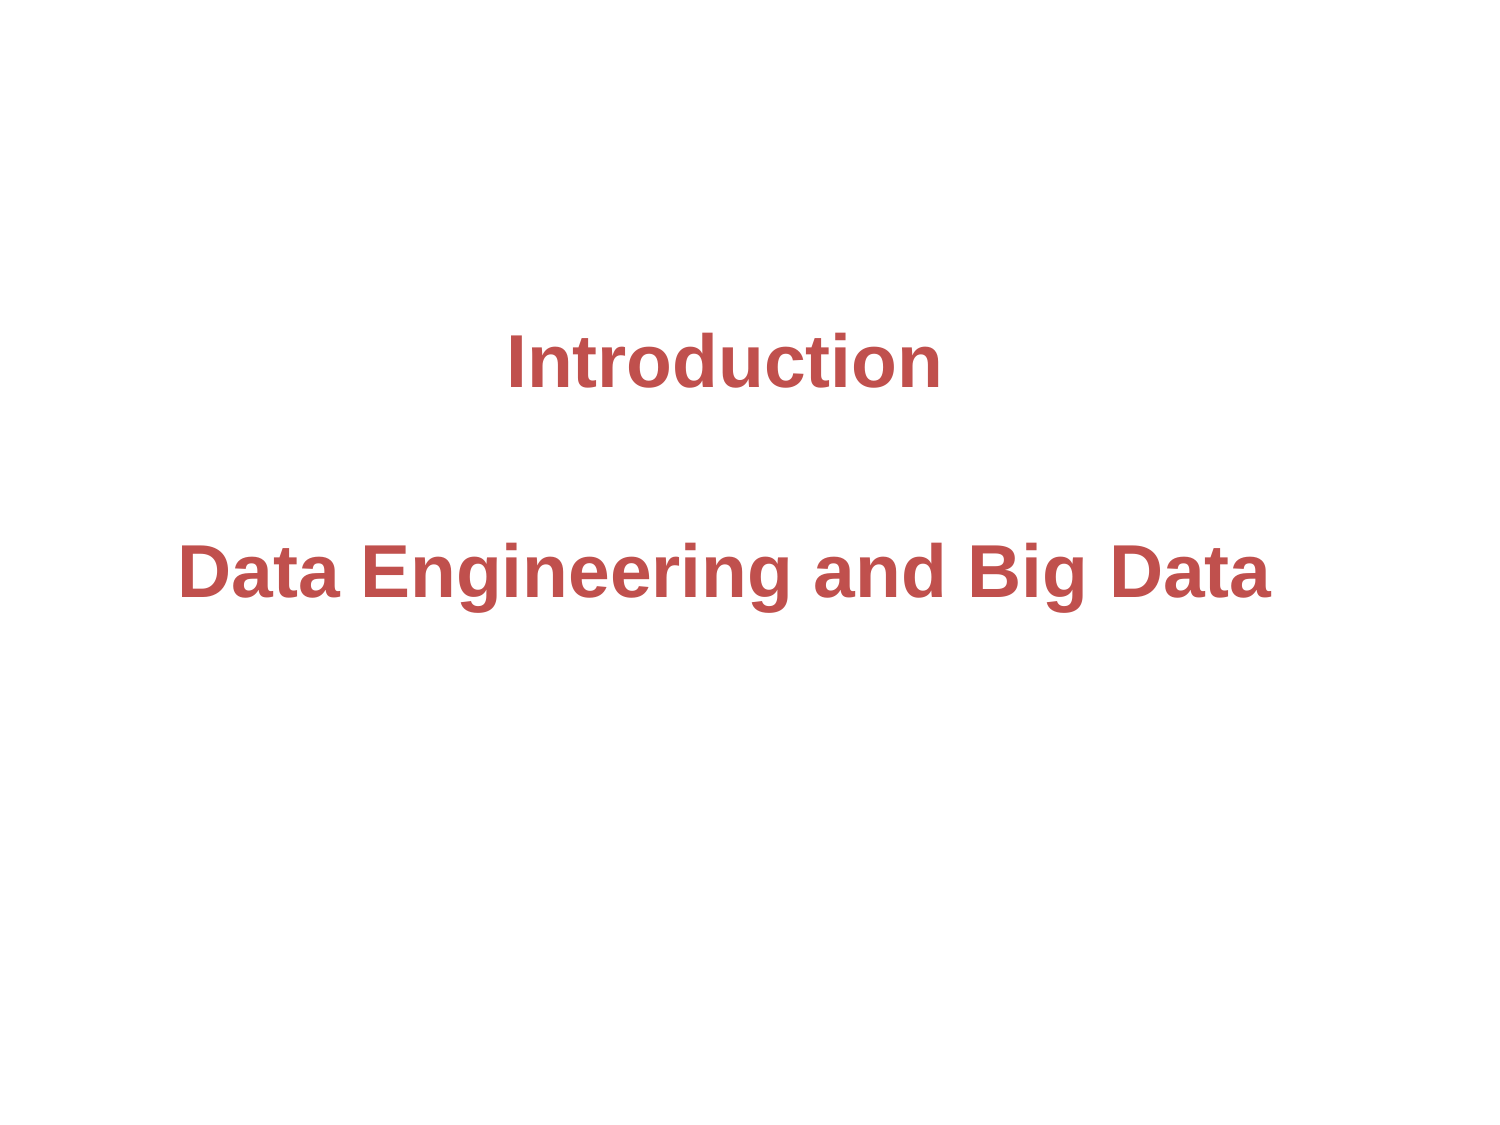

#

Introduction

Data Engineering and Big Data